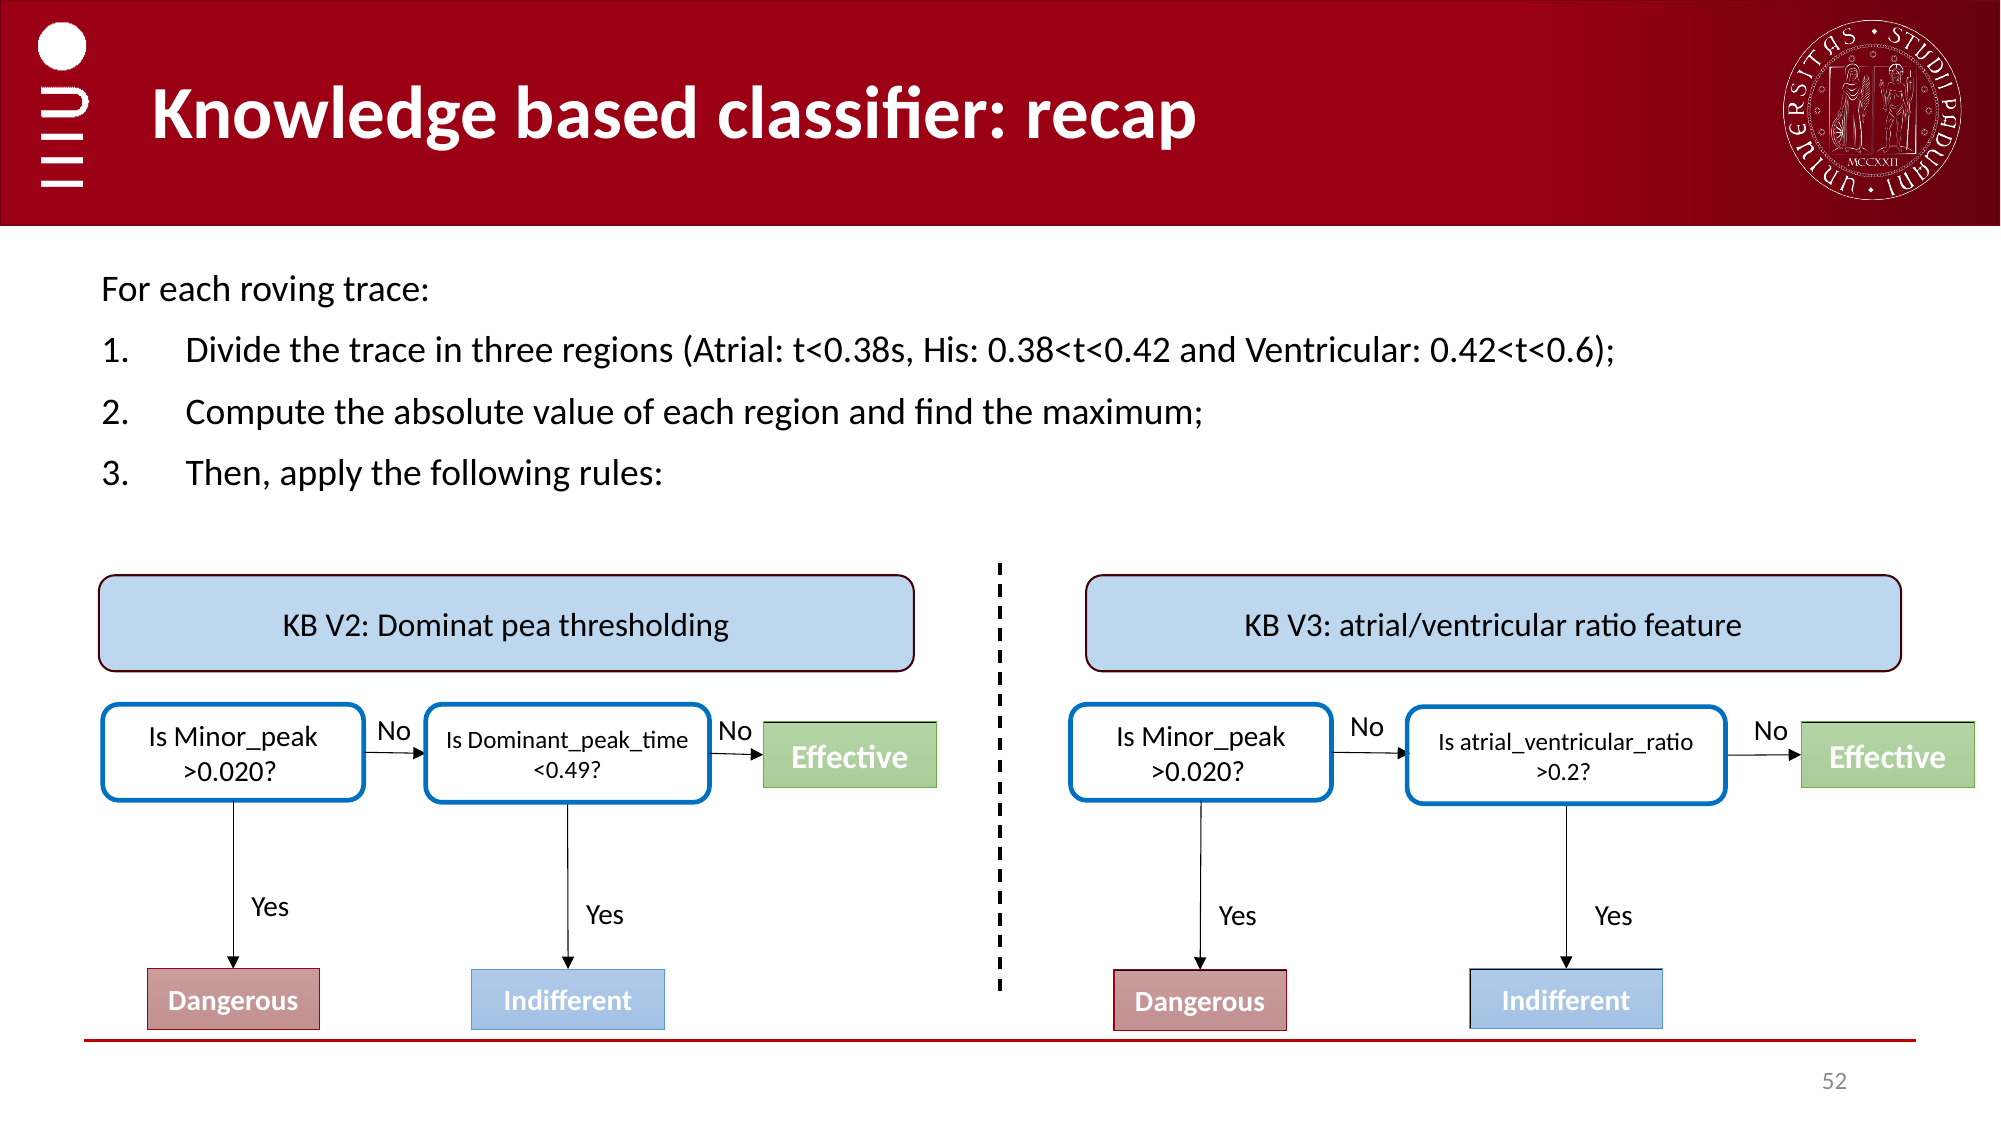

# Knowledge based classifier: recap
For each roving trace:
Divide the trace in three regions (Atrial: t<0.38s, His: 0.38<t<0.42 and Ventricular: 0.42<t<0.6);
Compute the absolute value of each region and find the maximum;
Then, apply the following rules:

KB V2: Dominat pea thresholding
KB V3: atrial/ventricular ratio feature
No
Is Minor_peak >0.020?
No
Is atrial_ventricular_ratio >0.2?
Yes
Yes
No
Is Minor_peak >0.020?
Is Dominant_peak_time <0.49?
No
Effective
Yes
Yes
Dangerous
Indifferent
Effective
Indifferent
Dangerous
52